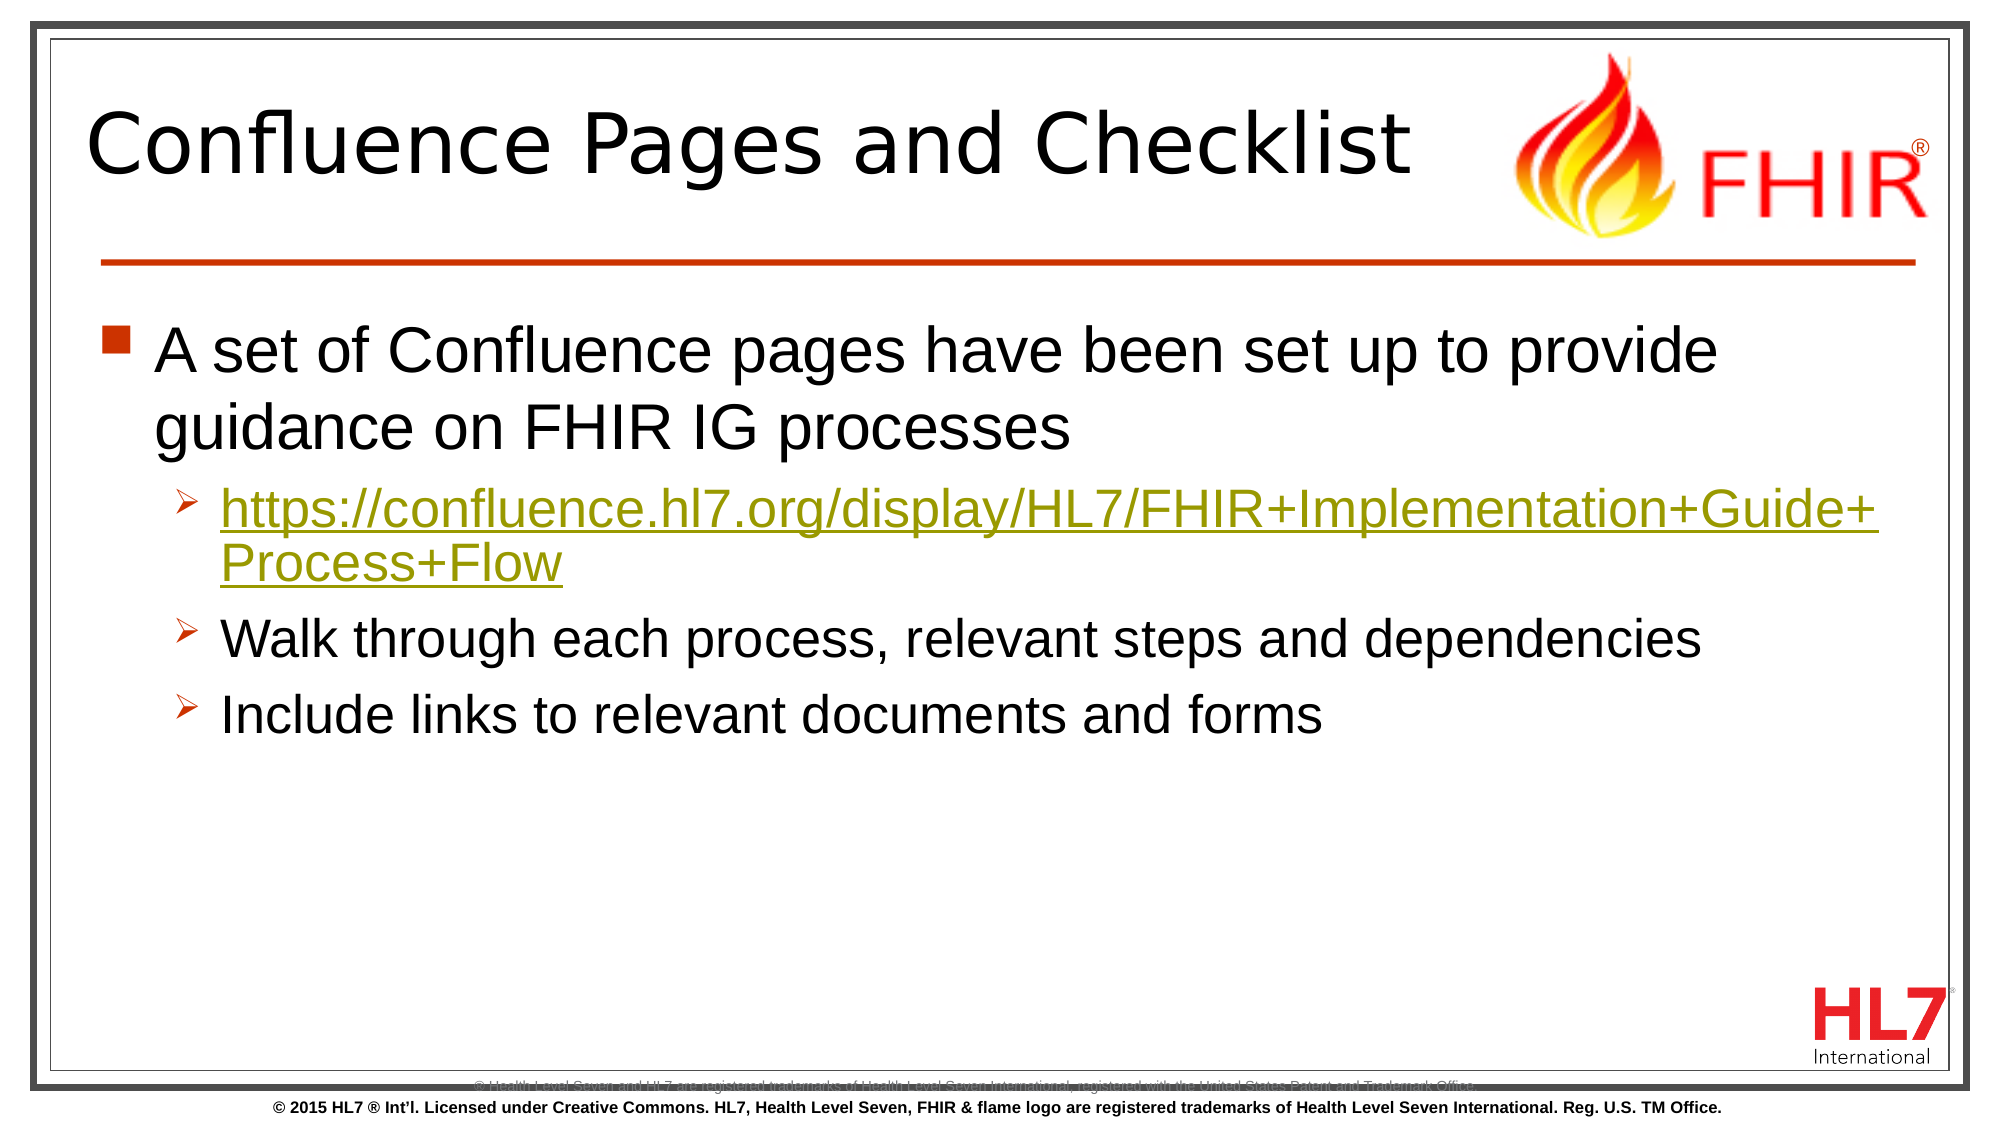

# Confluence Pages and Checklist
A set of Confluence pages have been set up to provide guidance on FHIR IG processes
https://confluence.hl7.org/display/HL7/FHIR+Implementation+Guide+Process+Flow
Walk through each process, relevant steps and dependencies
Include links to relevant documents and forms
® Health Level Seven and HL7 are registered trademarks of Health Level Seven International, registered with the United States Patent and Trademark Office.
82